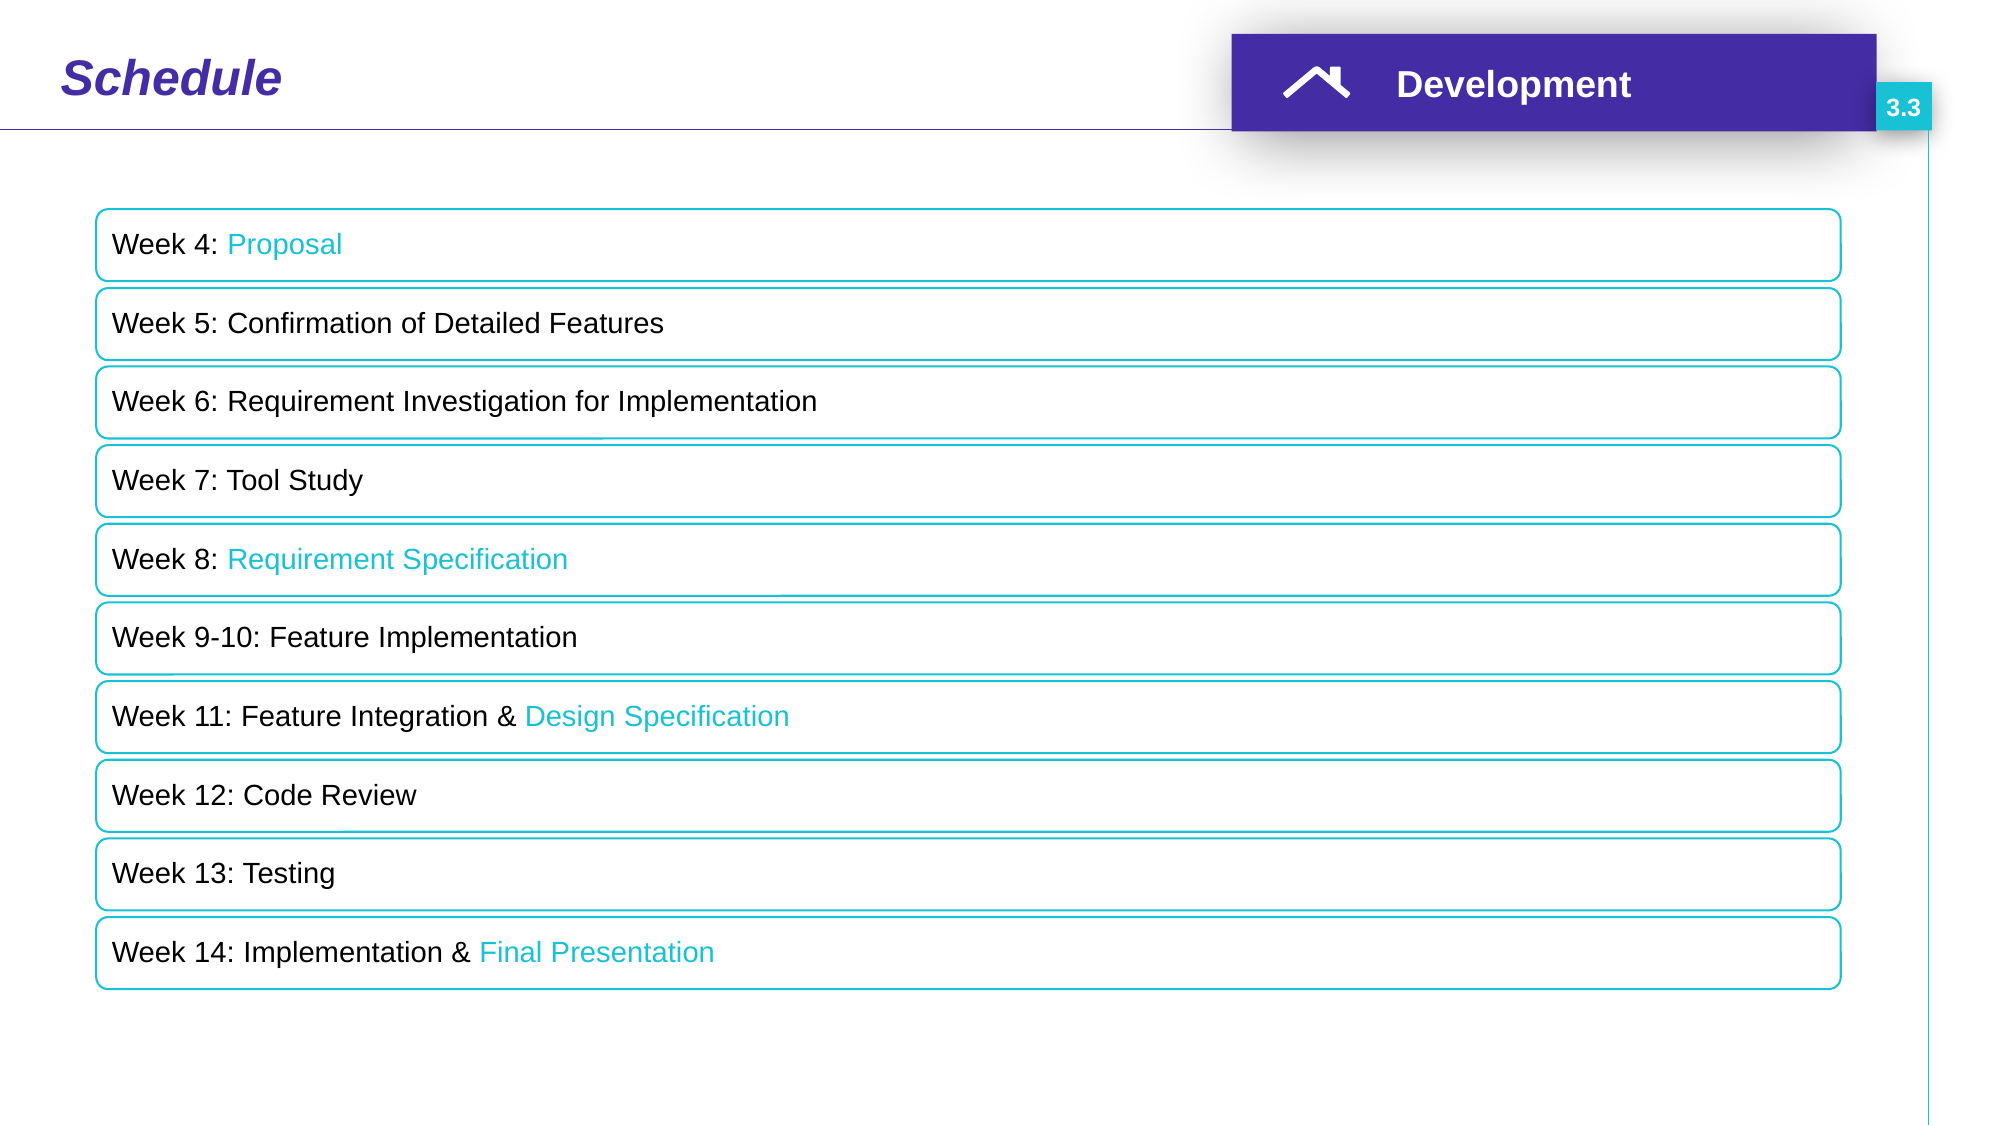

Development

3.3
Schedule
Week 4: Proposal
Week 5: Confirmation of Detailed Features
Week 6: Requirement Investigation for Implementation
Week 7: Tool Study
Week 8: Requirement Specification
Week 9-10: Feature Implementation
Week 11: Feature Integration & Design Specification
Week 12: Code Review
Week 13: Testing
Week 14: Implementation & Final Presentation